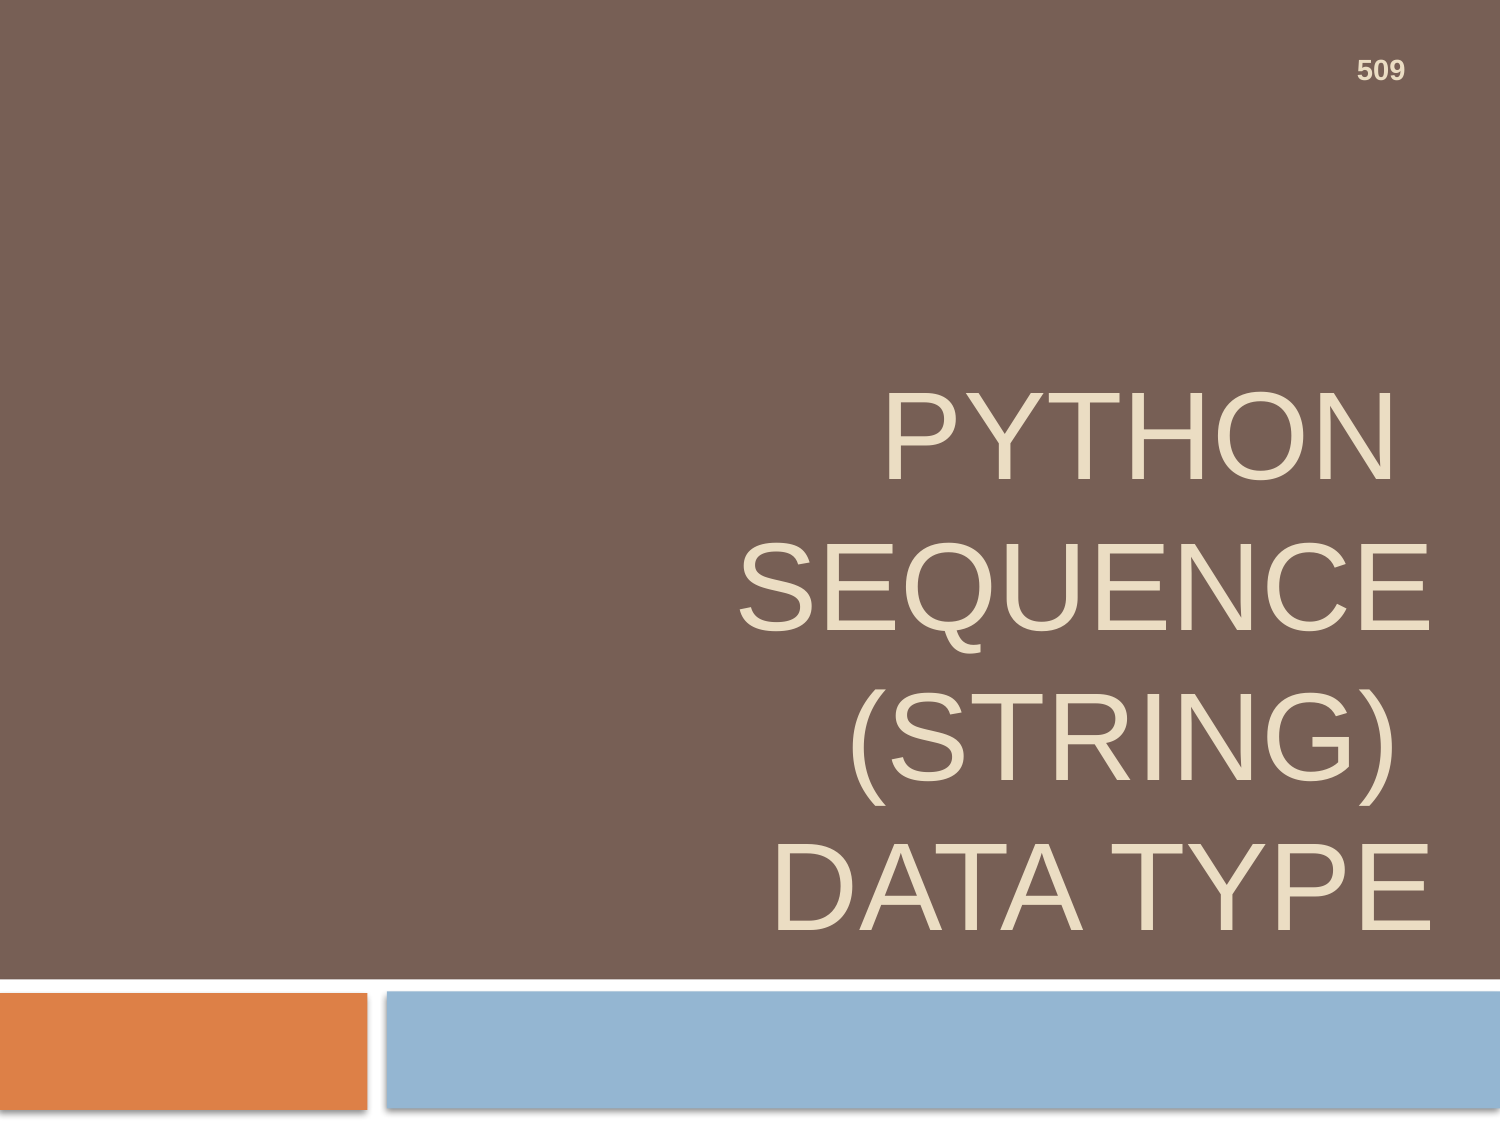

509
# Python sequence (string) data type